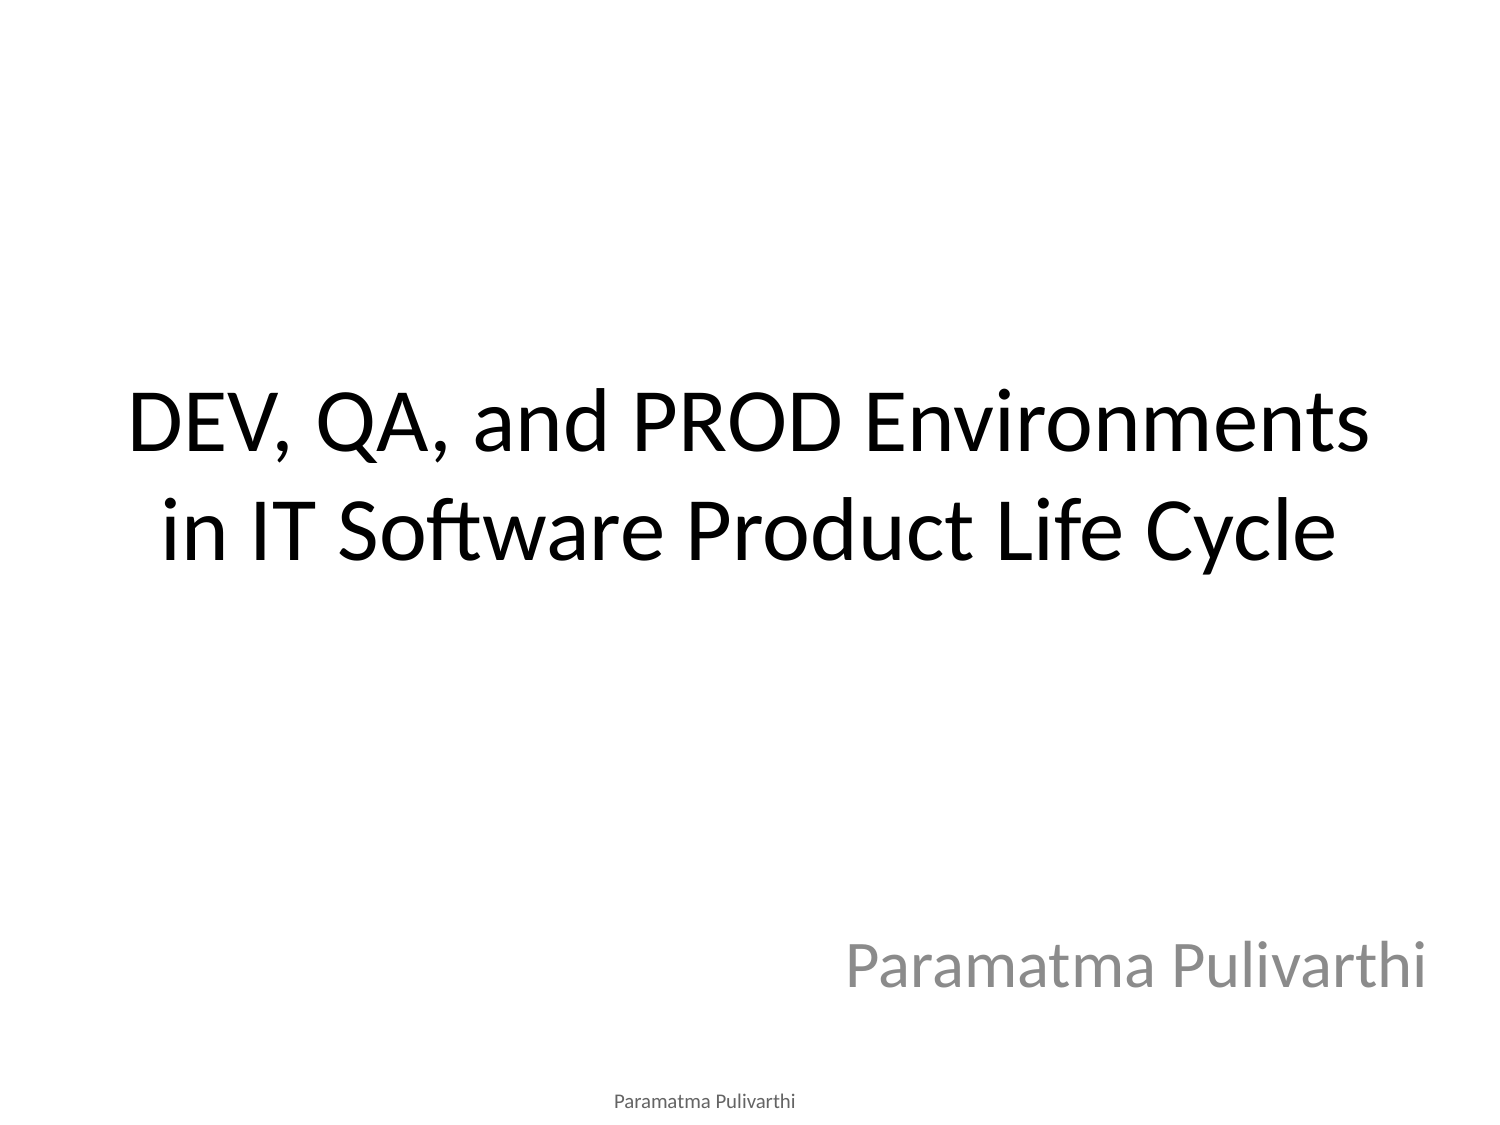

# DEV, QA, and PROD Environments in IT Software Product Life Cycle
Paramatma Pulivarthi

Paramatma Pulivarthi